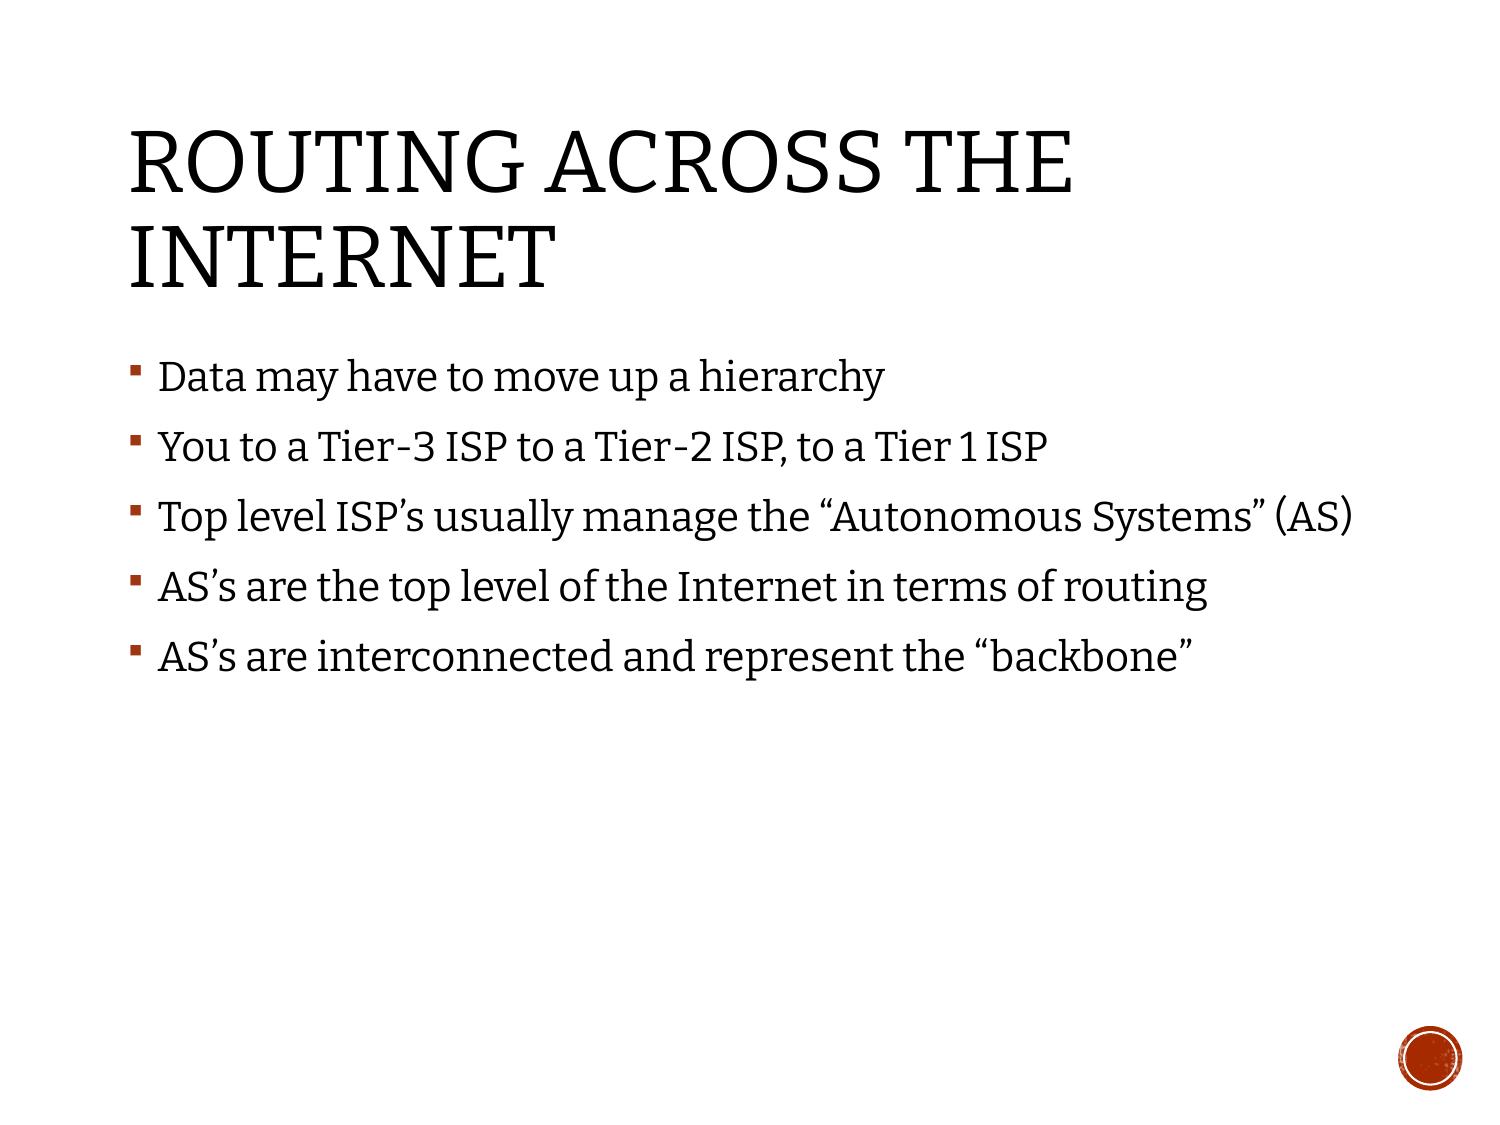

# Routing Across the Internet
Data may have to move up a hierarchy
You to a Tier-3 ISP to a Tier-2 ISP, to a Tier 1 ISP
Top level ISP’s usually manage the “Autonomous Systems” (AS)
AS’s are the top level of the Internet in terms of routing
AS’s are interconnected and represent the “backbone”